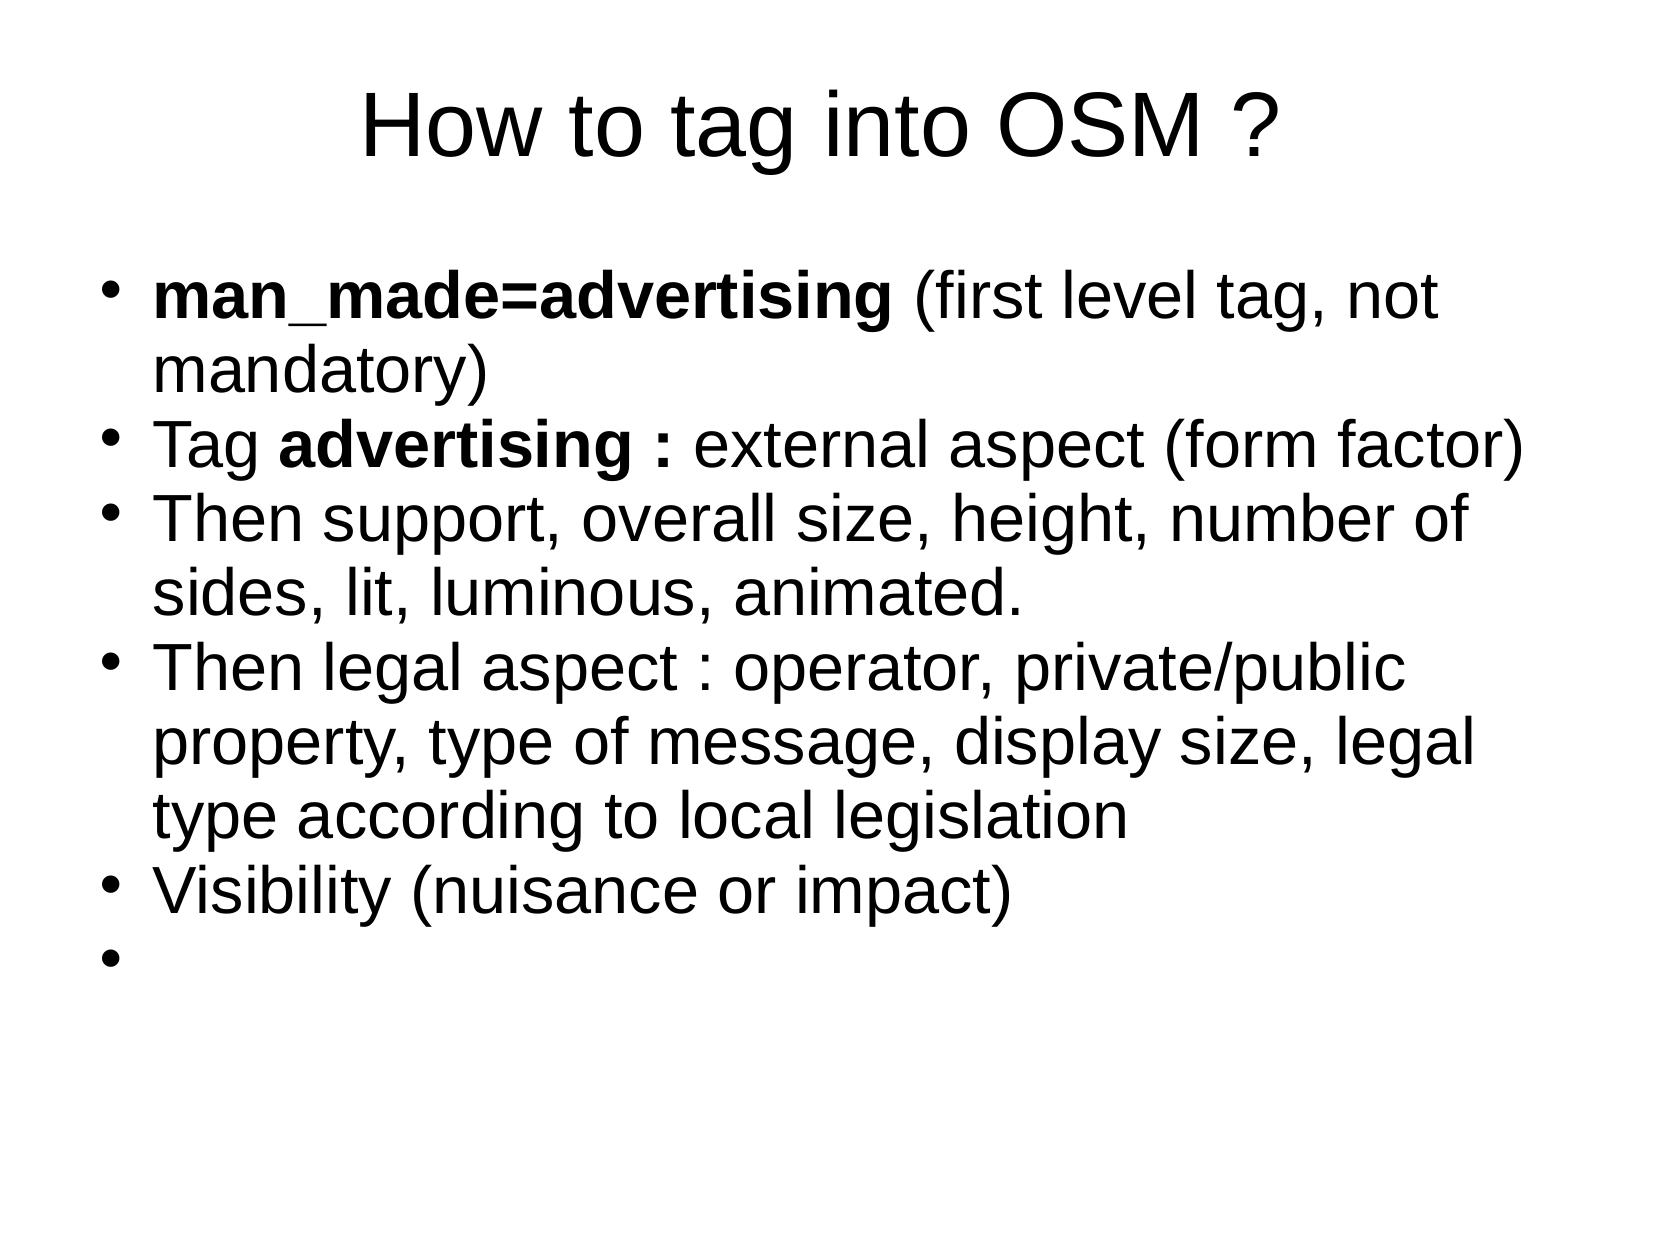

How to tag into OSM ?

man_made=advertising (first level tag, not mandatory)
Tag advertising : external aspect (form factor)
Then support, overall size, height, number of sides, lit, luminous, animated.
Then legal aspect : operator, private/public property, type of message, display size, legal type according to local legislation
Visibility (nuisance or impact)